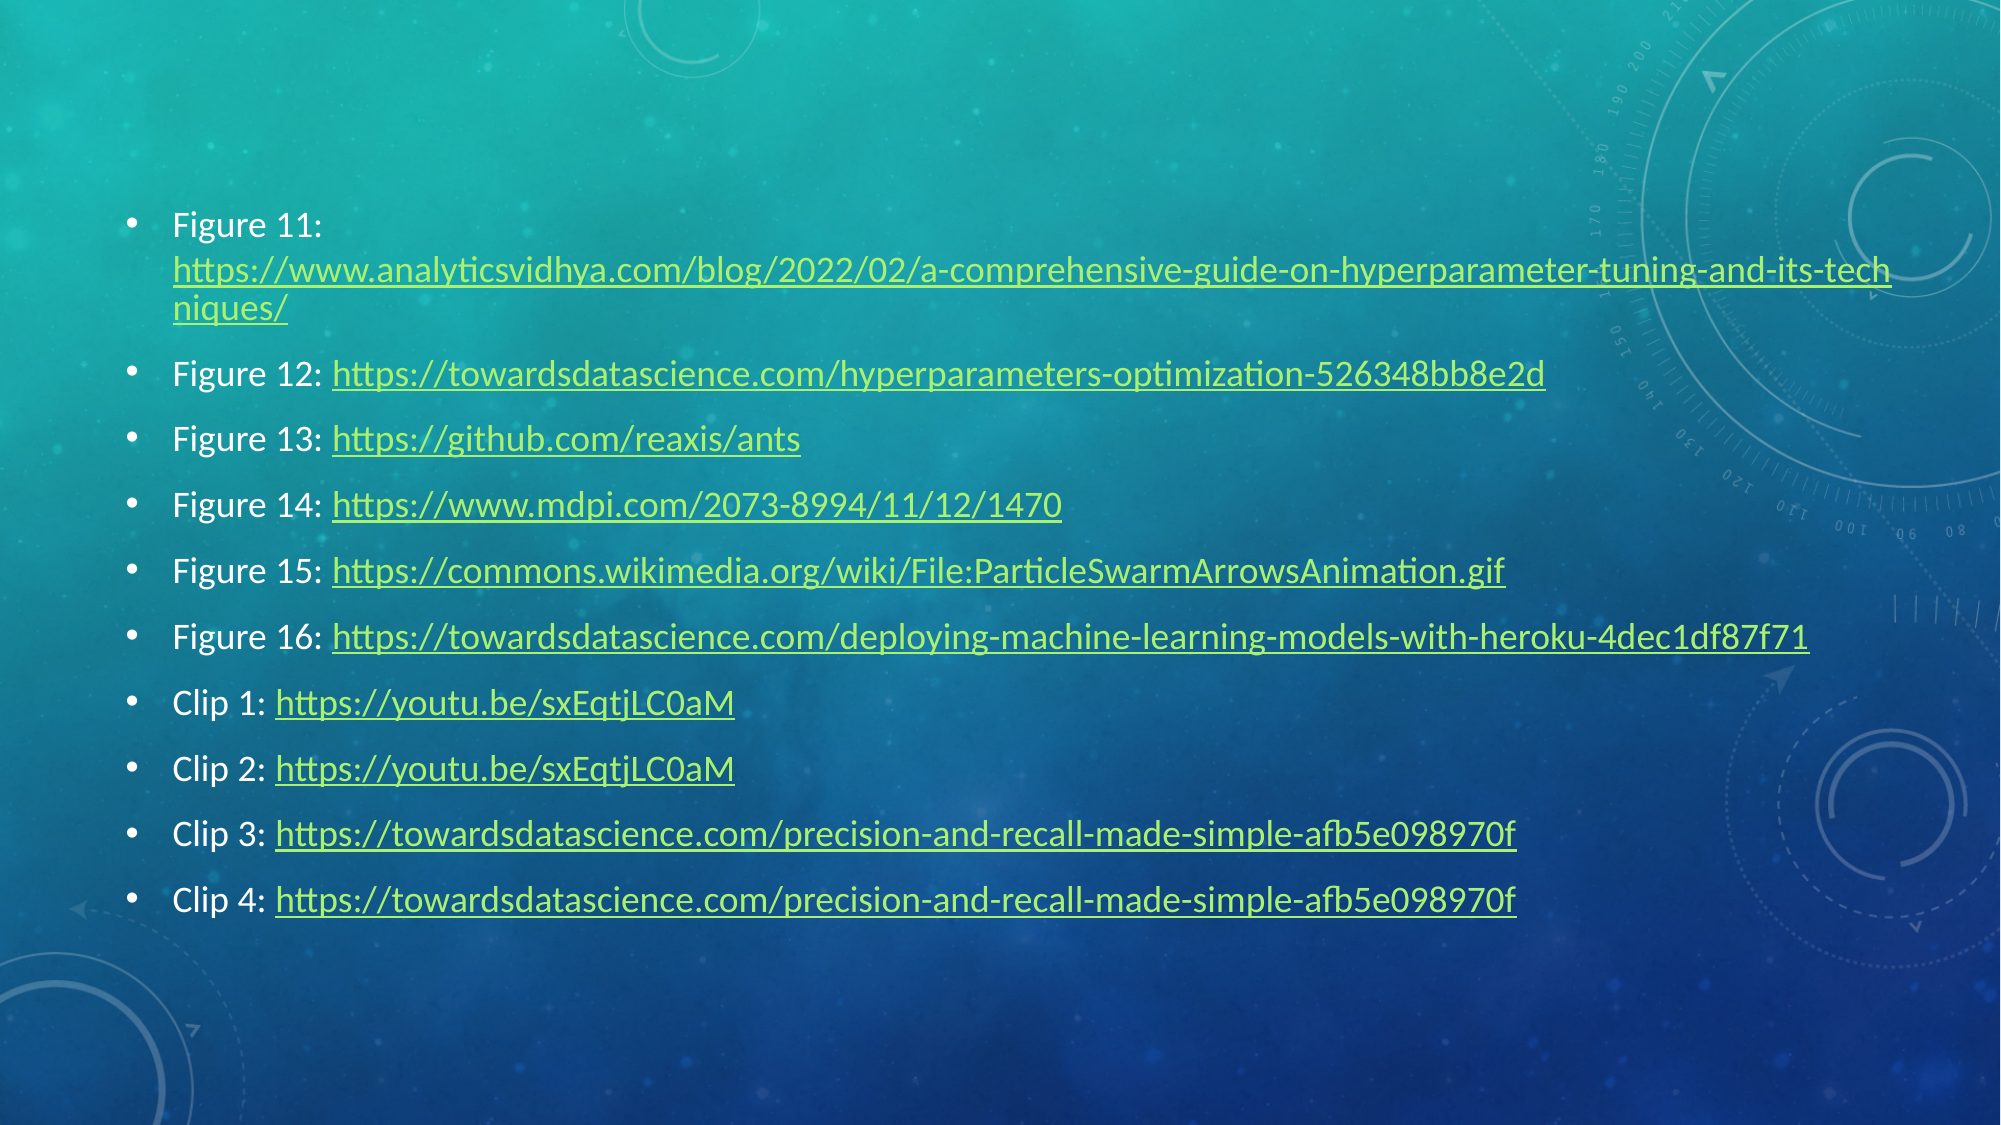

Figure 11: https://www.analyticsvidhya.com/blog/2022/02/a-comprehensive-guide-on-hyperparameter-tuning-and-its-techniques/
Figure 12: https://towardsdatascience.com/hyperparameters-optimization-526348bb8e2d
Figure 13: https://github.com/reaxis/ants
Figure 14: https://www.mdpi.com/2073-8994/11/12/1470
Figure 15: https://commons.wikimedia.org/wiki/File:ParticleSwarmArrowsAnimation.gif
Figure 16: https://towardsdatascience.com/deploying-machine-learning-models-with-heroku-4dec1df87f71
Clip 1: https://youtu.be/sxEqtjLC0aM
Clip 2: https://youtu.be/sxEqtjLC0aM
Clip 3: https://towardsdatascience.com/precision-and-recall-made-simple-afb5e098970f
Clip 4: https://towardsdatascience.com/precision-and-recall-made-simple-afb5e098970f